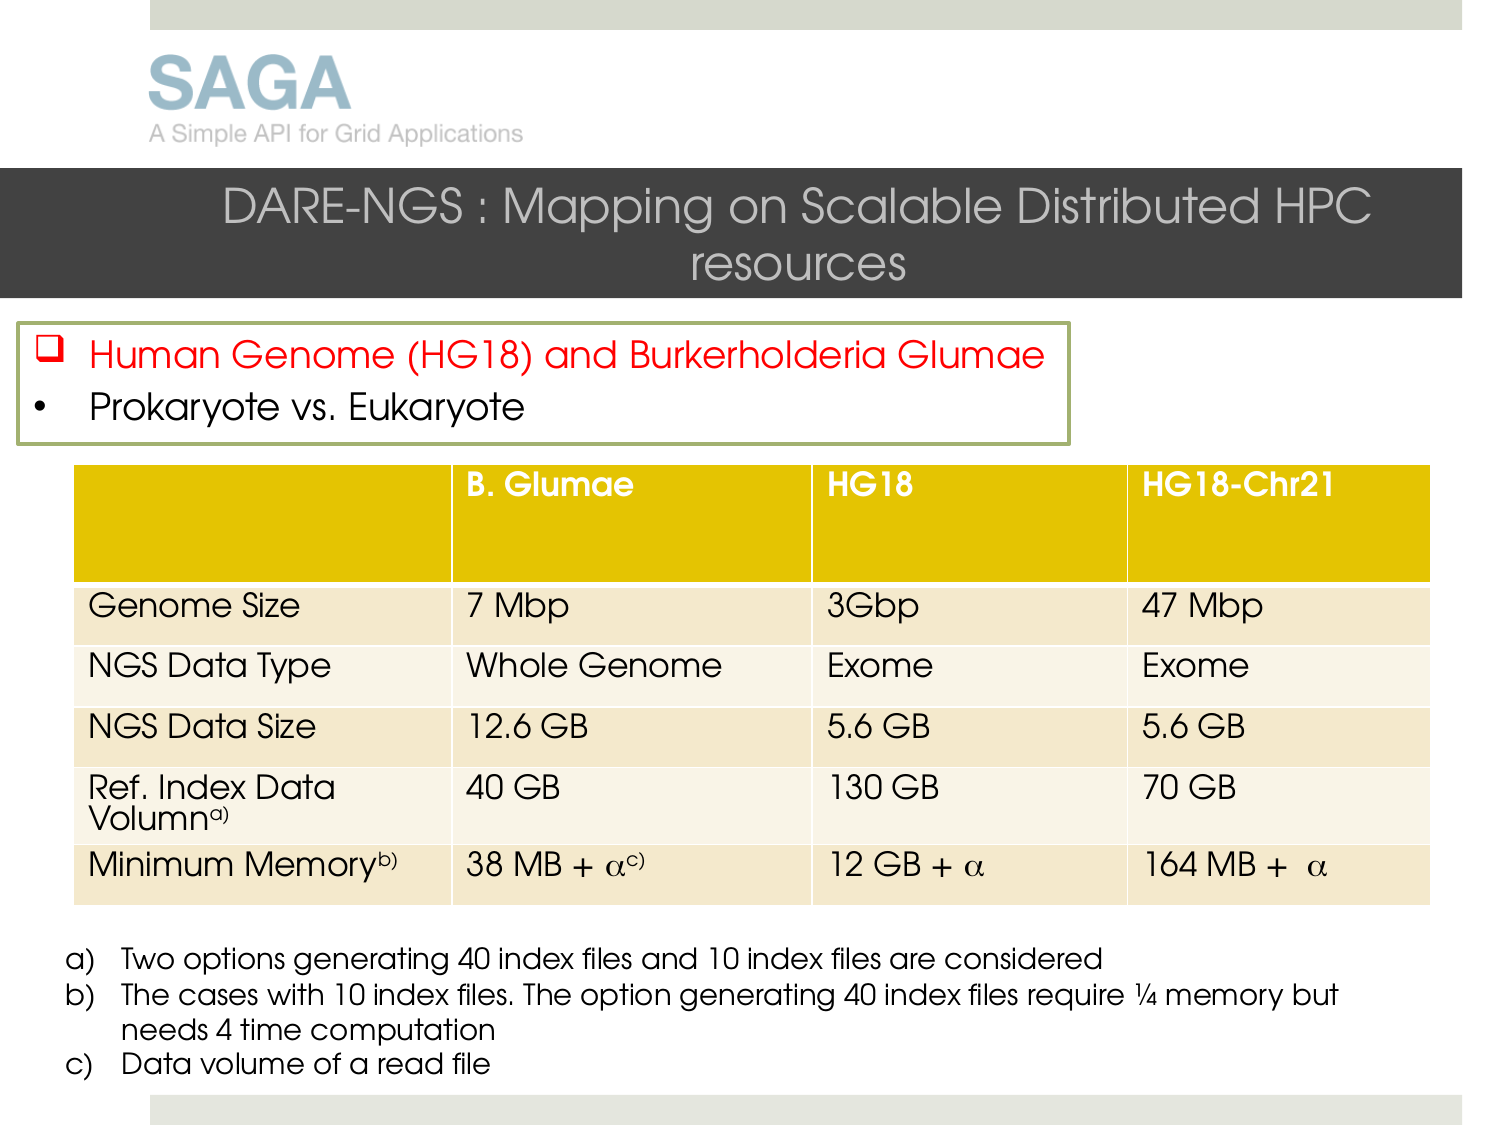

# DARE-NGS : Mapping on Scalable Distributed HPC resources
Human Genome (HG18) and Burkerholderia Glumae
Prokaryote vs. Eukaryote
|  | B. Glumae | HG18 | HG18-Chr21 |
| --- | --- | --- | --- |
| Genome Size | 7 Mbp | 3Gbp | 47 Mbp |
| NGS Data Type | Whole Genome | Exome | Exome |
| NGS Data Size | 12.6 GB | 5.6 GB | 5.6 GB |
| Ref. Index Data Volumna) | 40 GB | 130 GB | 70 GB |
| Minimum Memoryb) | 38 MB + αc) | 12 GB + α | 164 MB + α |
Two options generating 40 index files and 10 index files are considered
The cases with 10 index files. The option generating 40 index files require ¼ memory but needs 4 time computation
Data volume of a read file